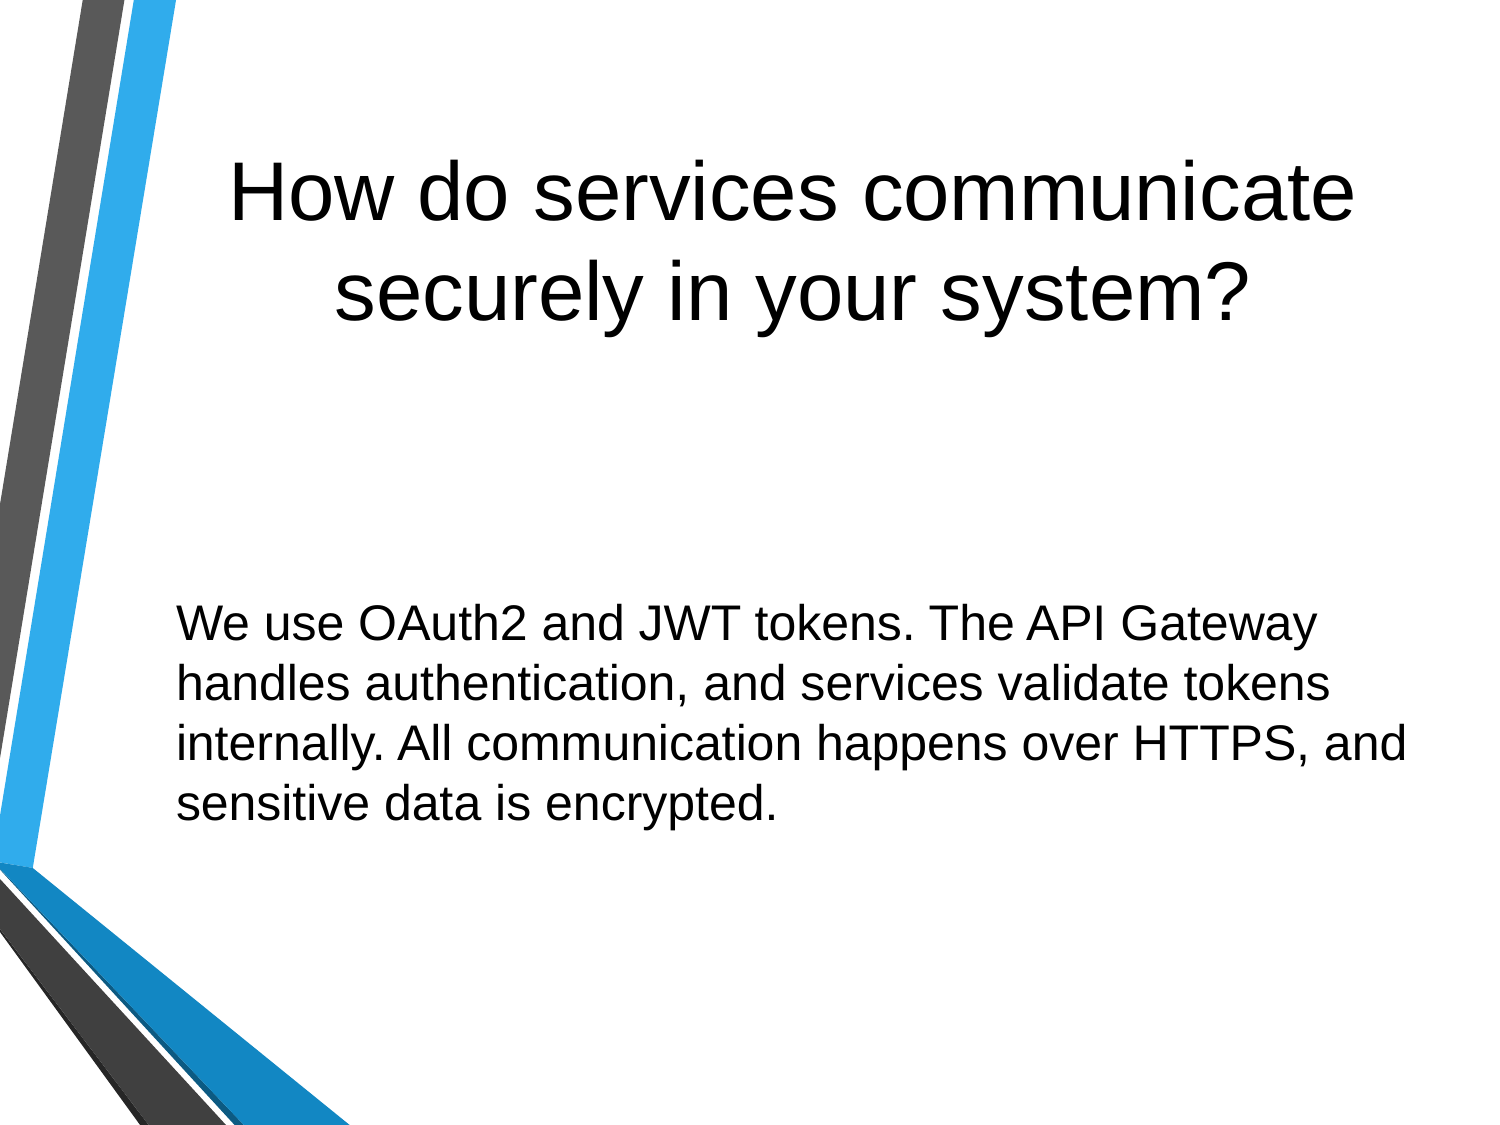

# How do services communicate securely in your system?
We use OAuth2 and JWT tokens. The API Gateway handles authentication, and services validate tokens internally. All communication happens over HTTPS, and sensitive data is encrypted.